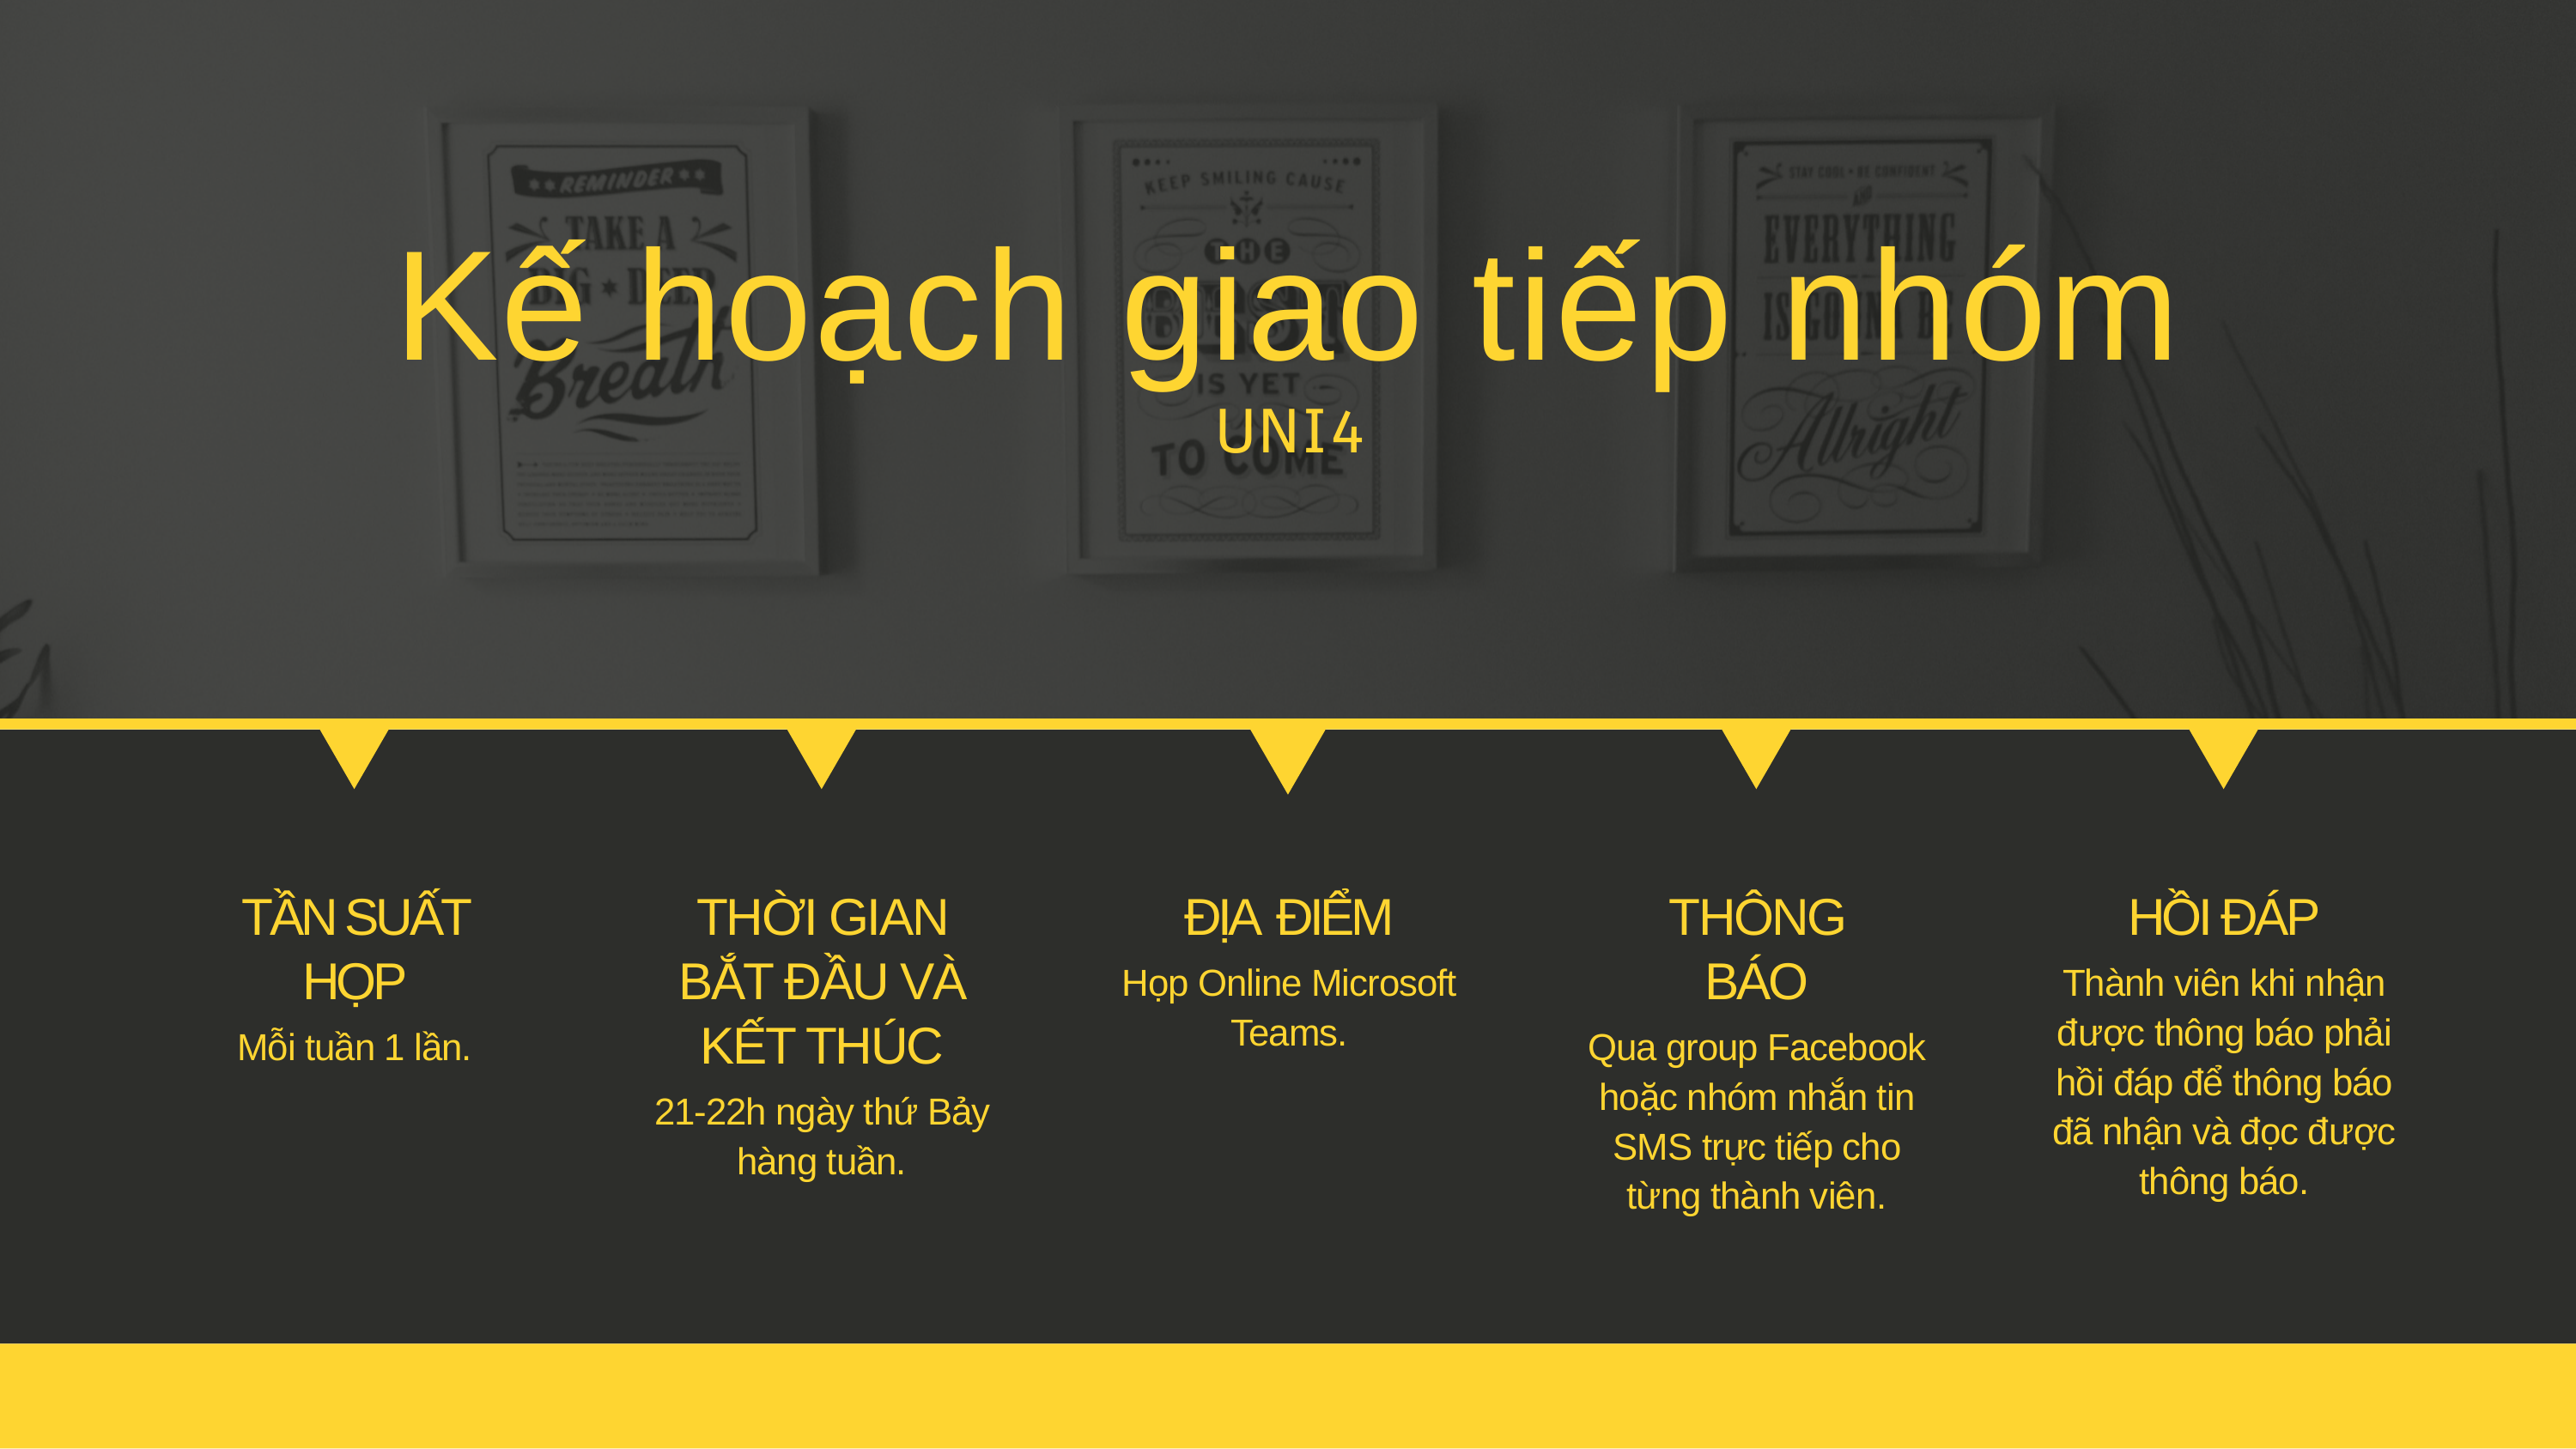

# Kế hoạch giao tiếp nhóm UNI4

TẦN SUẤT HỌP
Mỗi tuần 1 lần.
THỜI GIAN BẮT ĐẦU VÀ KẾT THÚC
21-22h ngày thứ Bảy hàng tuần.
ĐỊA  ĐIỂM
Họp Online Microsoft Teams.
THÔNG BÁO
Qua group Facebook hoặc nhóm nhắn tin SMS trực tiếp cho từng thành viên.
HỒI ĐÁP
Thành viên khi nhận được thông báo phải hồi đáp để thông báo đã nhận và đọc được thông báo.

Z I M C O R E H U B S | D E S I G N T H I N K I N G